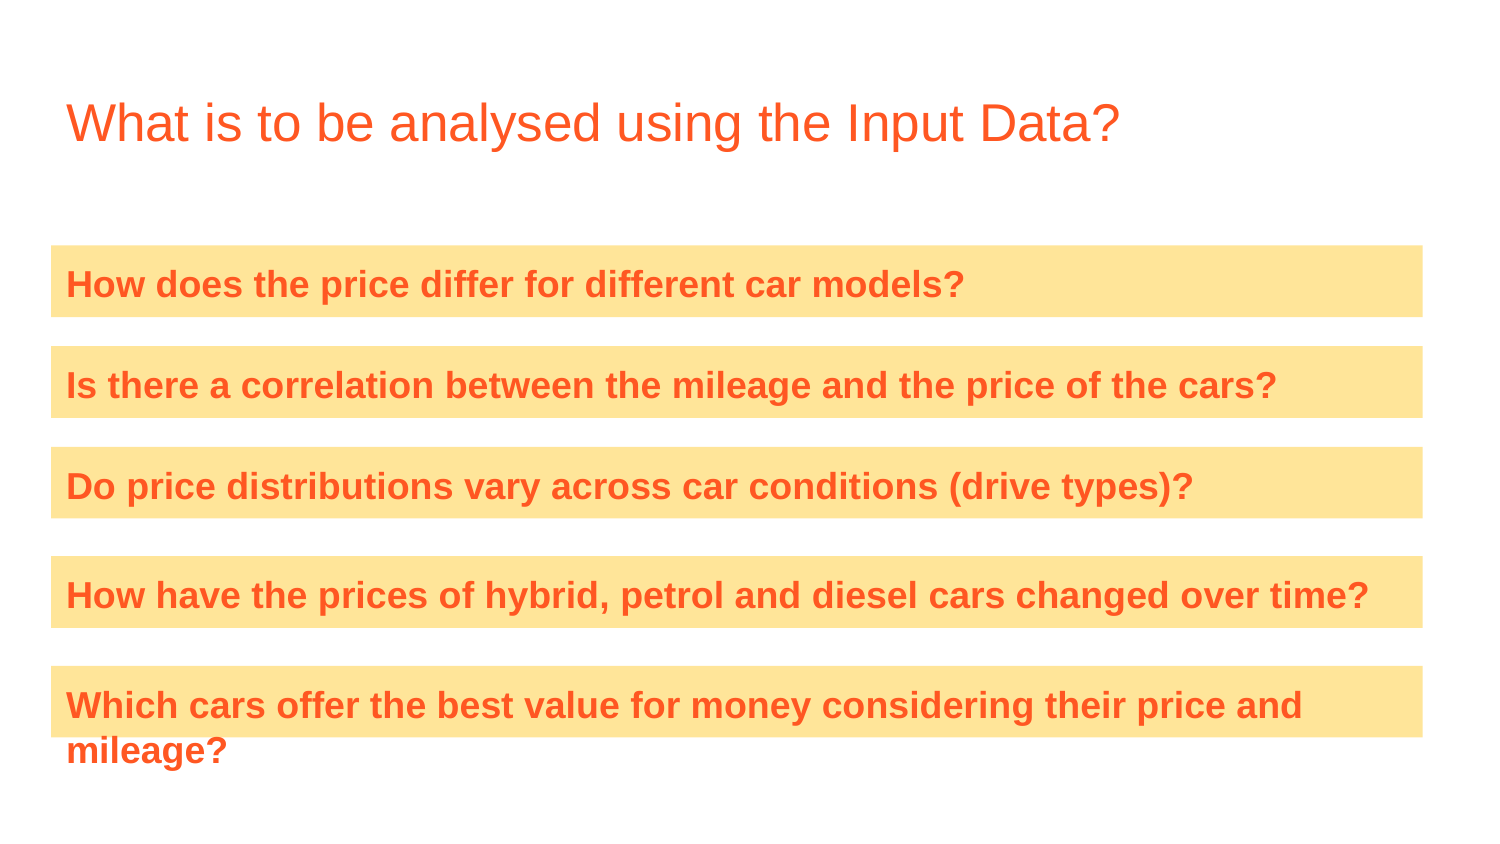

# What is to be analysed using the Input Data?
How does the price differ for different car models?

Is there a correlation between the mileage and the price of the cars?

Do price distributions vary across car conditions (drive types)?
How have the prices of hybrid, petrol and diesel cars changed over time?

Which cars offer the best value for money considering their price and mileage?